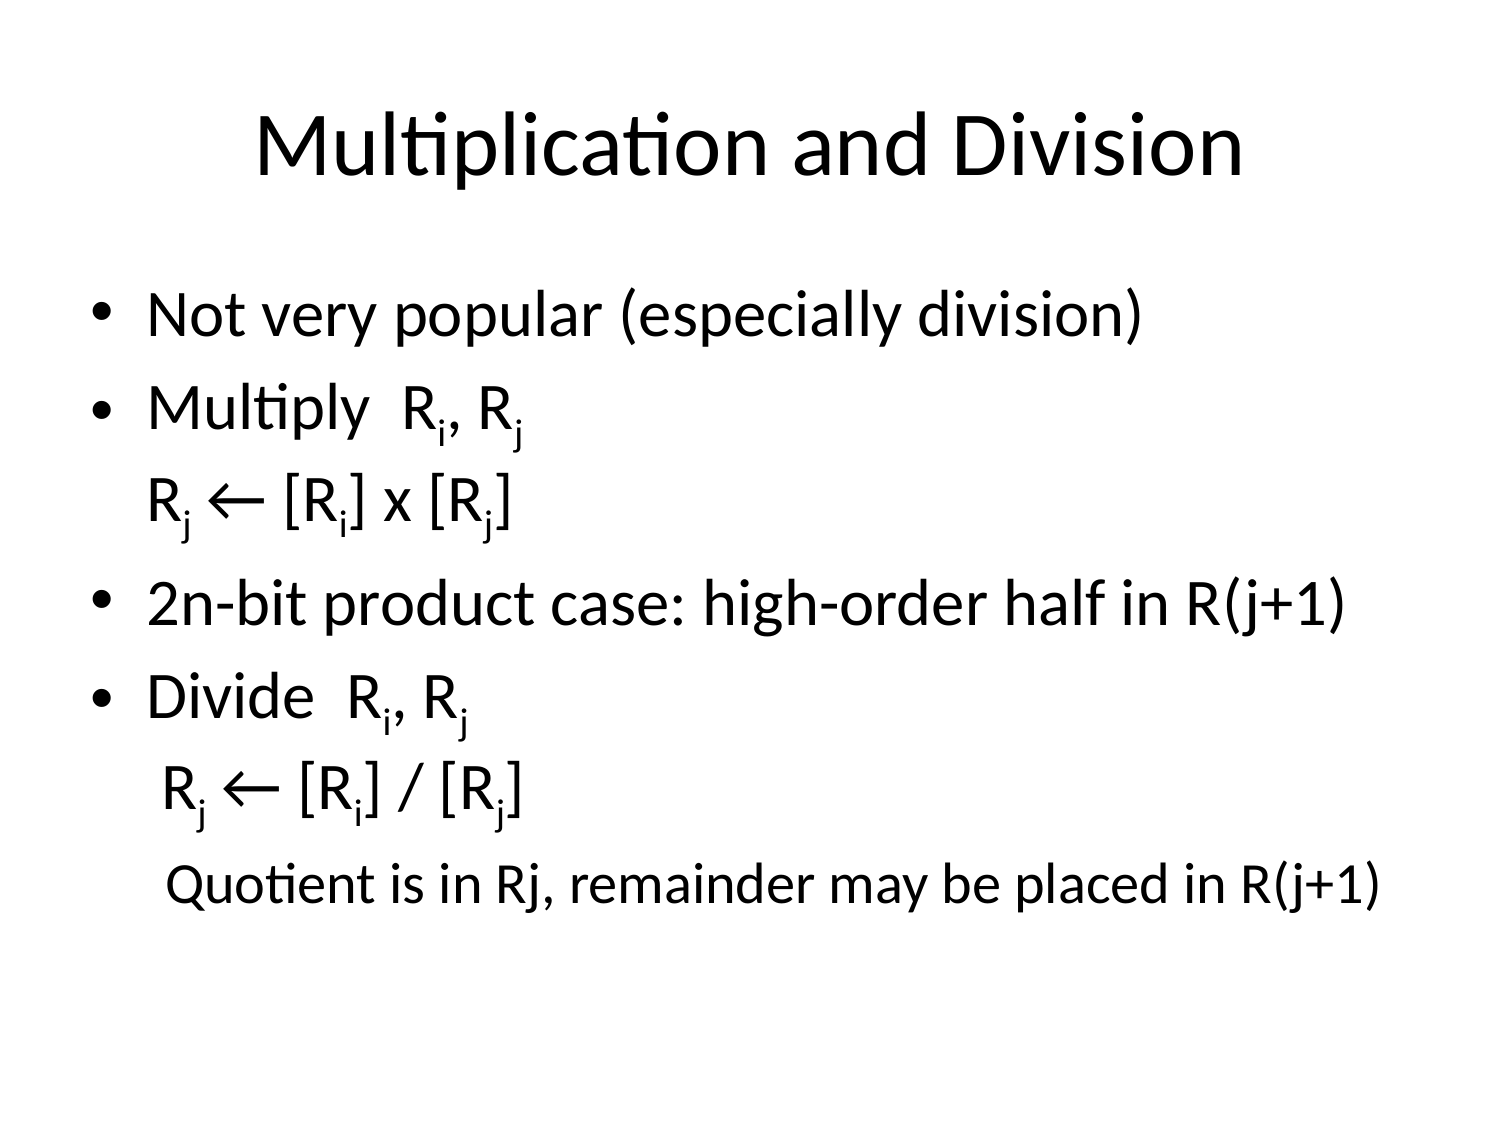

# Multiplication and Division
Not very popular (especially division)
Multiply  Ri, Rj
Rj ← [Ri] х [Rj]
2n-bit product case: high-order half in R(j+1)
Divide  Ri, Rj
 Rj ← [Ri] / [Rj]
Quotient is in Rj, remainder may be placed in R(j+1)